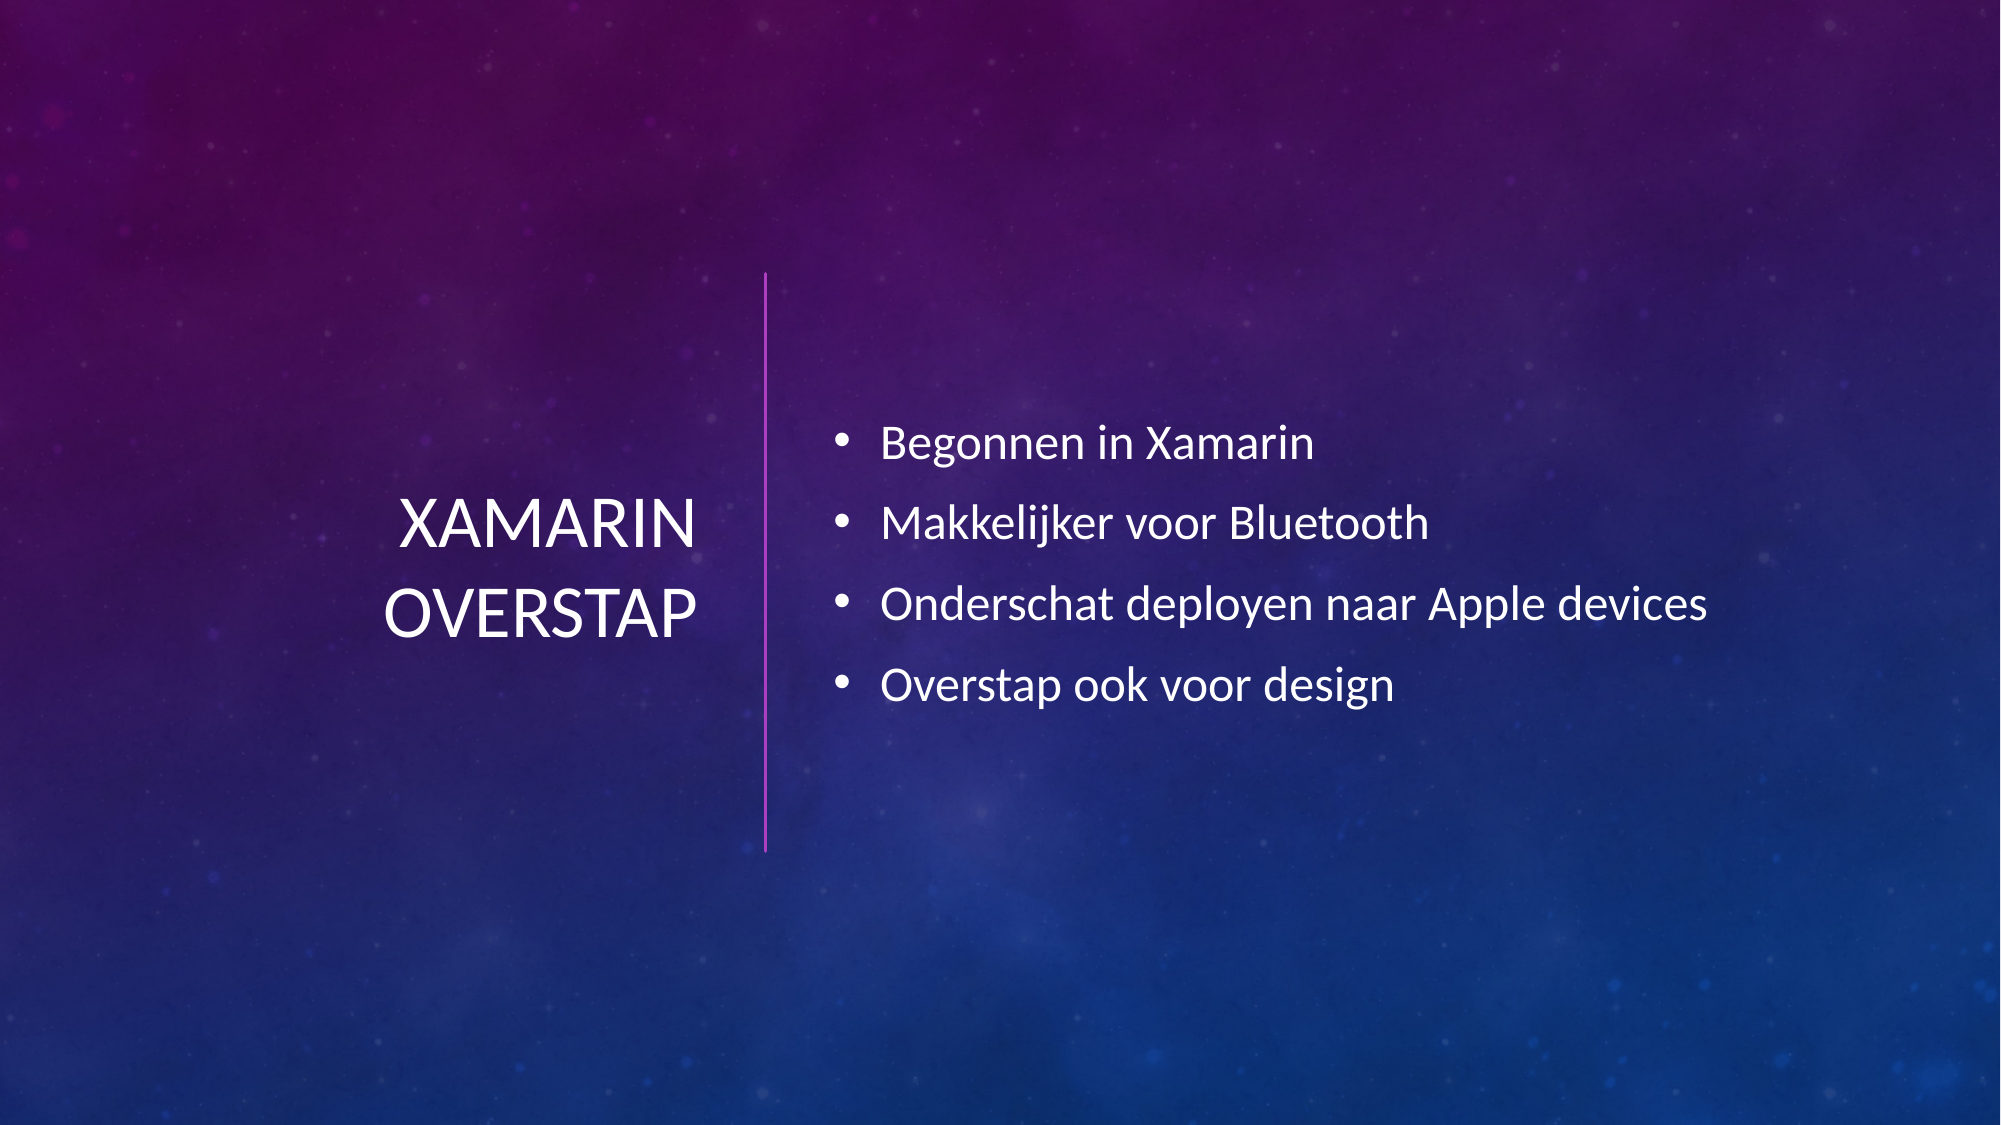

# Xamarin overstap
Begonnen in Xamarin
Makkelijker voor Bluetooth
Onderschat deployen naar Apple devices
Overstap ook voor design